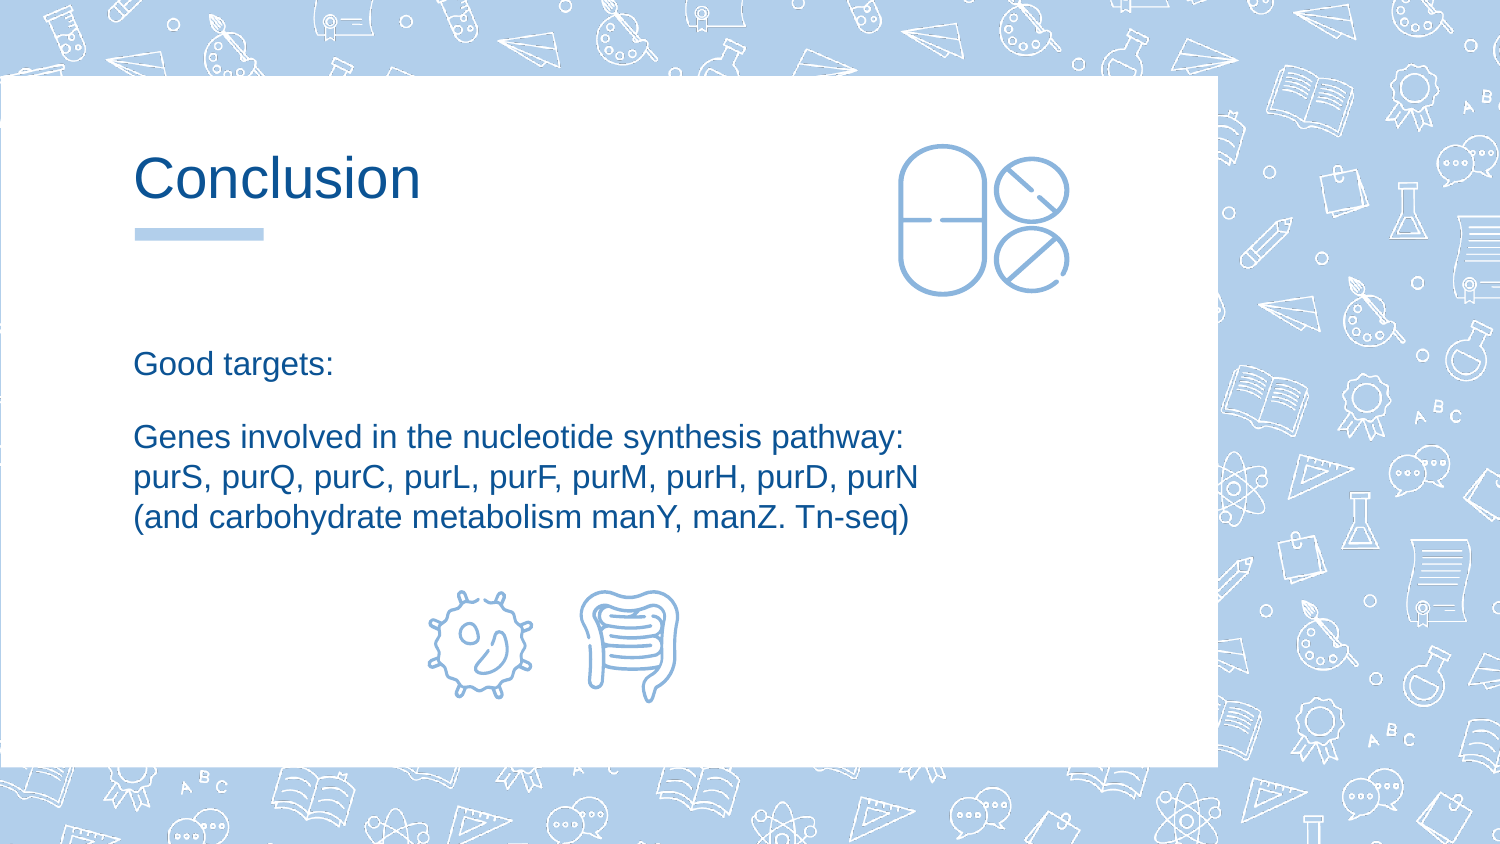

# Conclusion

Good targets:
Genes involved in the nucleotide synthesis pathway: purS, purQ, purC, purL, purF, purM, purH, purD, purN (and carbohydrate metabolism manY, manZ. Tn-seq)